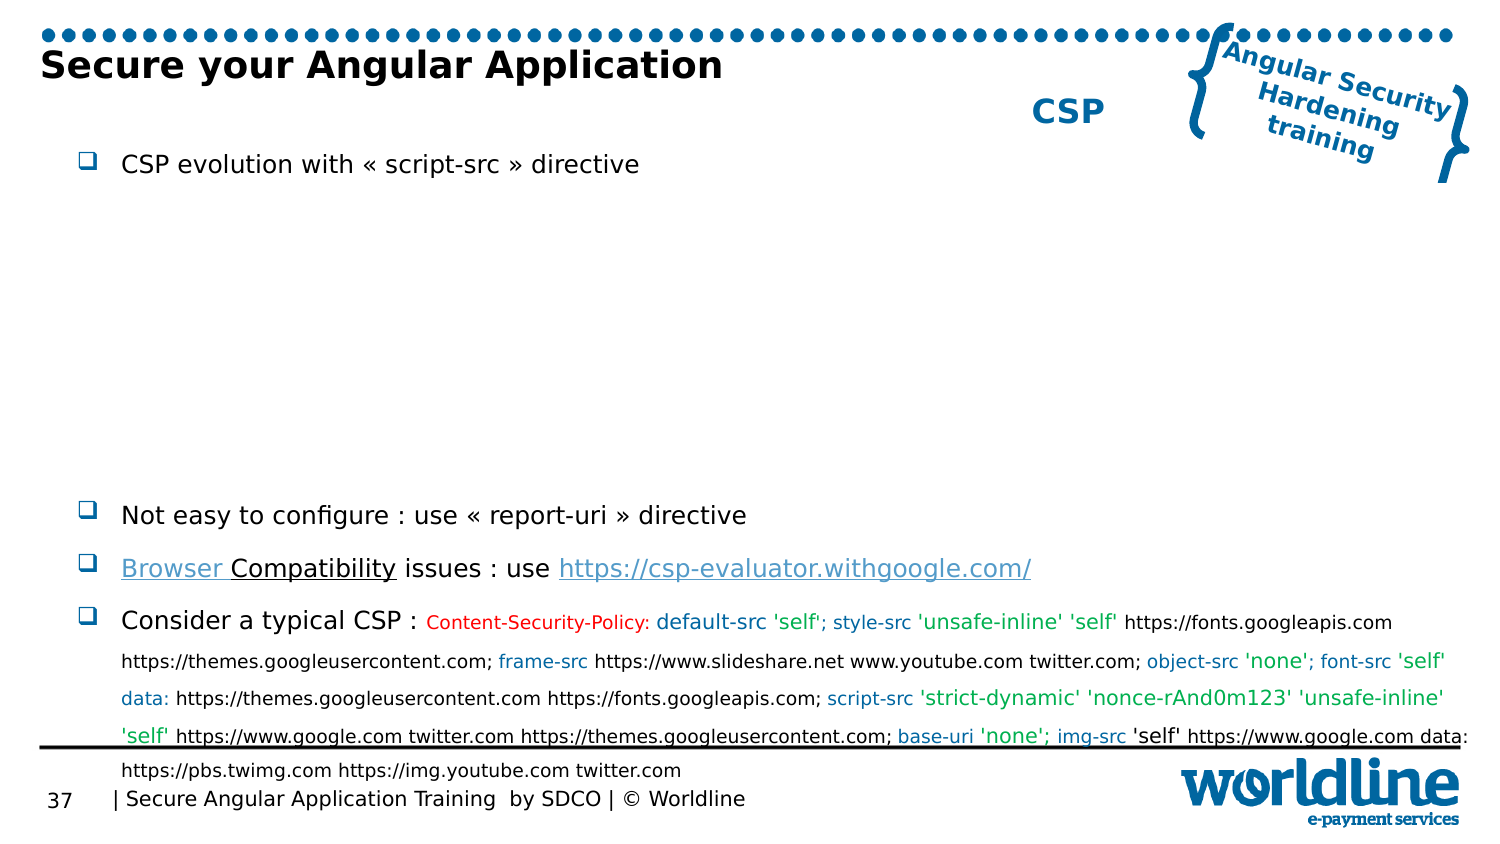

# Secure your Angular Application CSP
CSP evolution with « script-src » directive

Not easy to configure : use « report-uri » directive
Browser Compatibility issues : use https://csp-evaluator.withgoogle.com/
Consider a typical CSP : Content-Security-Policy: default-src 'self'; style-src 'unsafe-inline' 'self' https://fonts.googleapis.com https://themes.googleusercontent.com; frame-src https://www.slideshare.net www.youtube.com twitter.com; object-src 'none'; font-src 'self' data: https://themes.googleusercontent.com https://fonts.googleapis.com; script-src 'strict-dynamic' 'nonce-rAnd0m123' 'unsafe-inline' 'self' https://www.google.com twitter.com https://themes.googleusercontent.com; base-uri 'none'; img-src 'self' https://www.google.com data: https://pbs.twimg.com https://img.youtube.com twitter.com

| CSP 1 | CSP 2 | CSP 3 |
| --- | --- | --- |
| « http:… https:… » | « nonce-{random} » | « strict-dynamic » |
| white-list strategy | random id associated with script blocks | propagates trust to « nonced » blocks |
| Unsecure, easily bypassable | restrictive with trusted external resources | with nonce, security & flexibility |
37